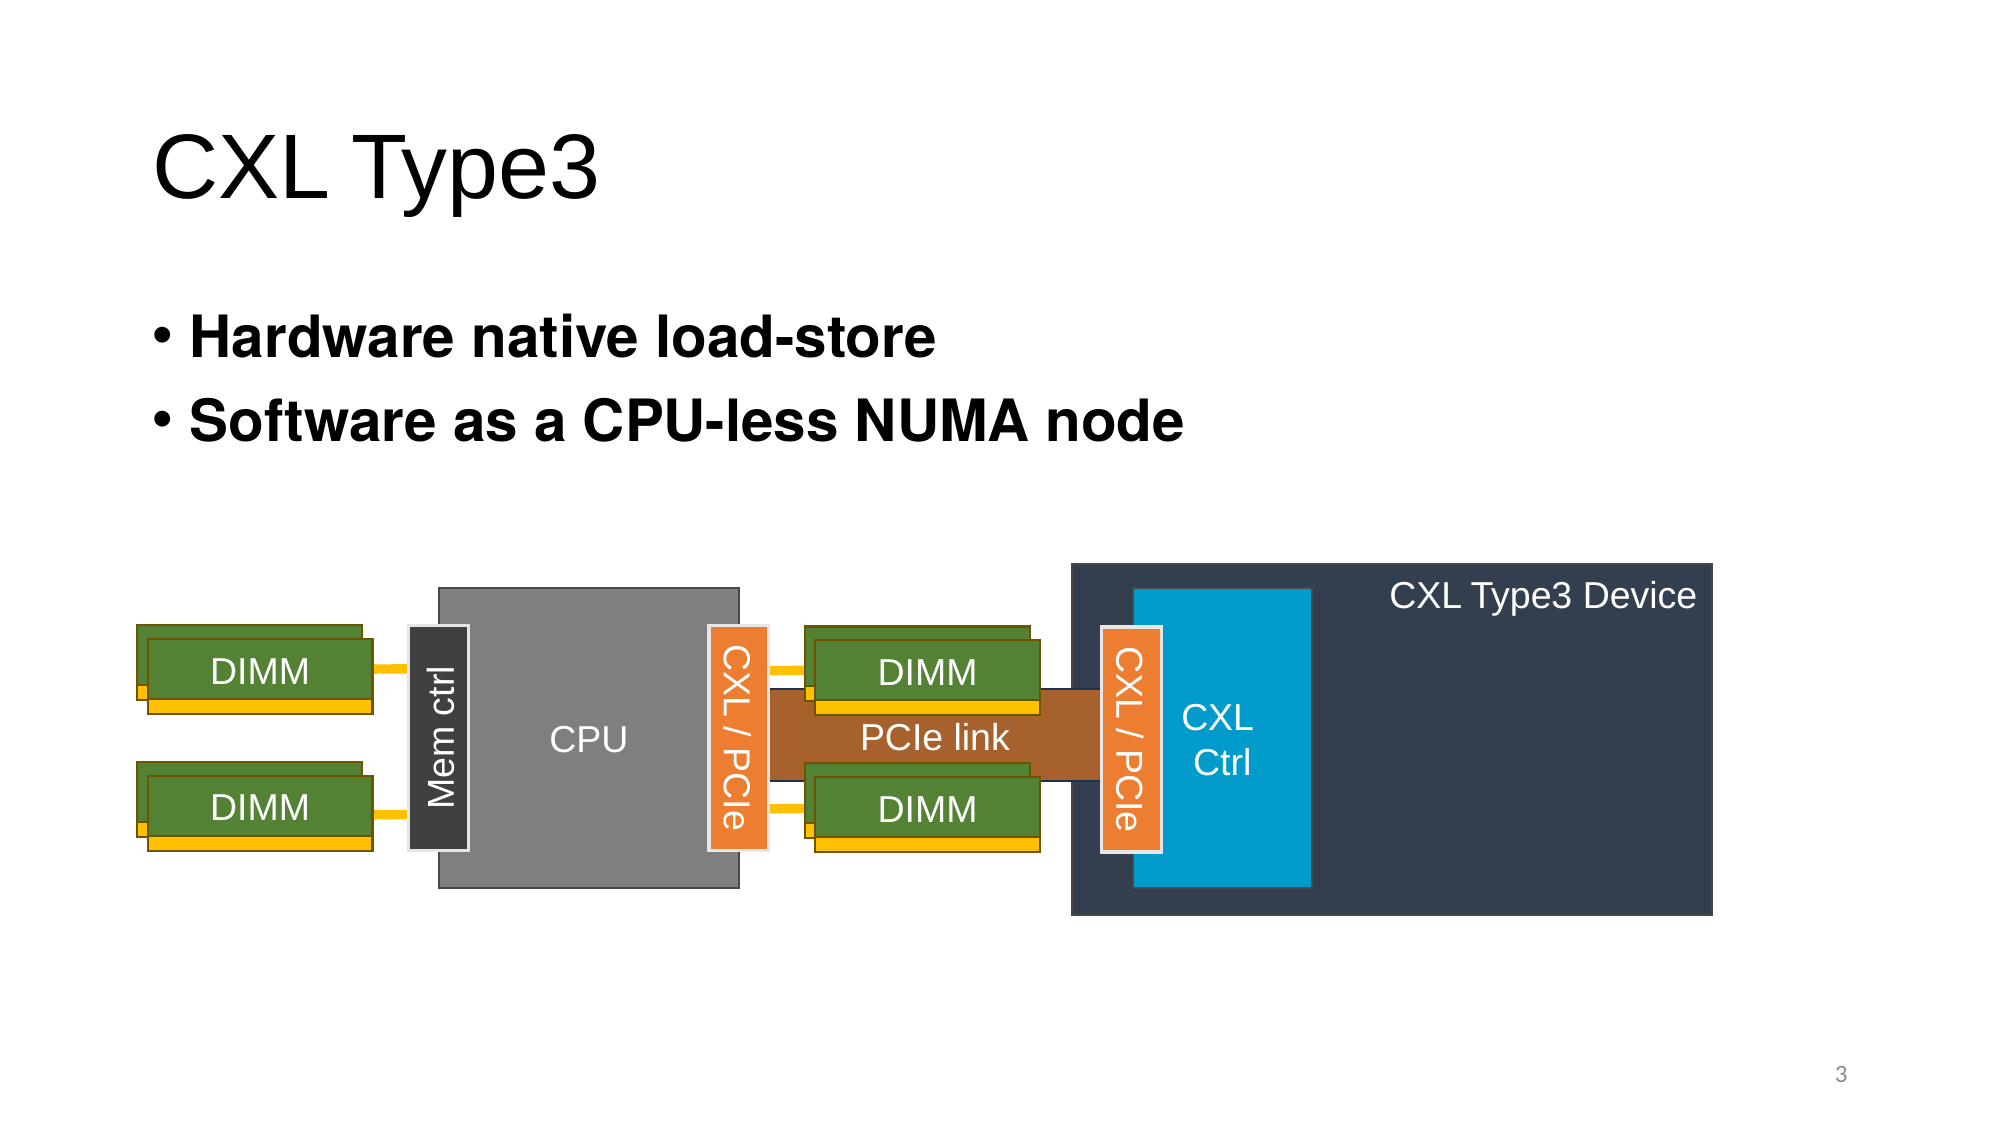

# CXL Type3
Hardware native load-store
Software as a CPU-less NUMA node
CXL Type3 Device
CPU
CXL
Ctrl
DIMM
DIMM
DIMM
DIMM
DIMM
DIMM
DIMM
DIMM
PCIe link
Mem ctrl
Mem ctrl
CXL / PCIe
CXL / PCIe
DIMM
DIMM
DIMM
DIMM
DIMM
DIMM
DIMM
DIMM
3